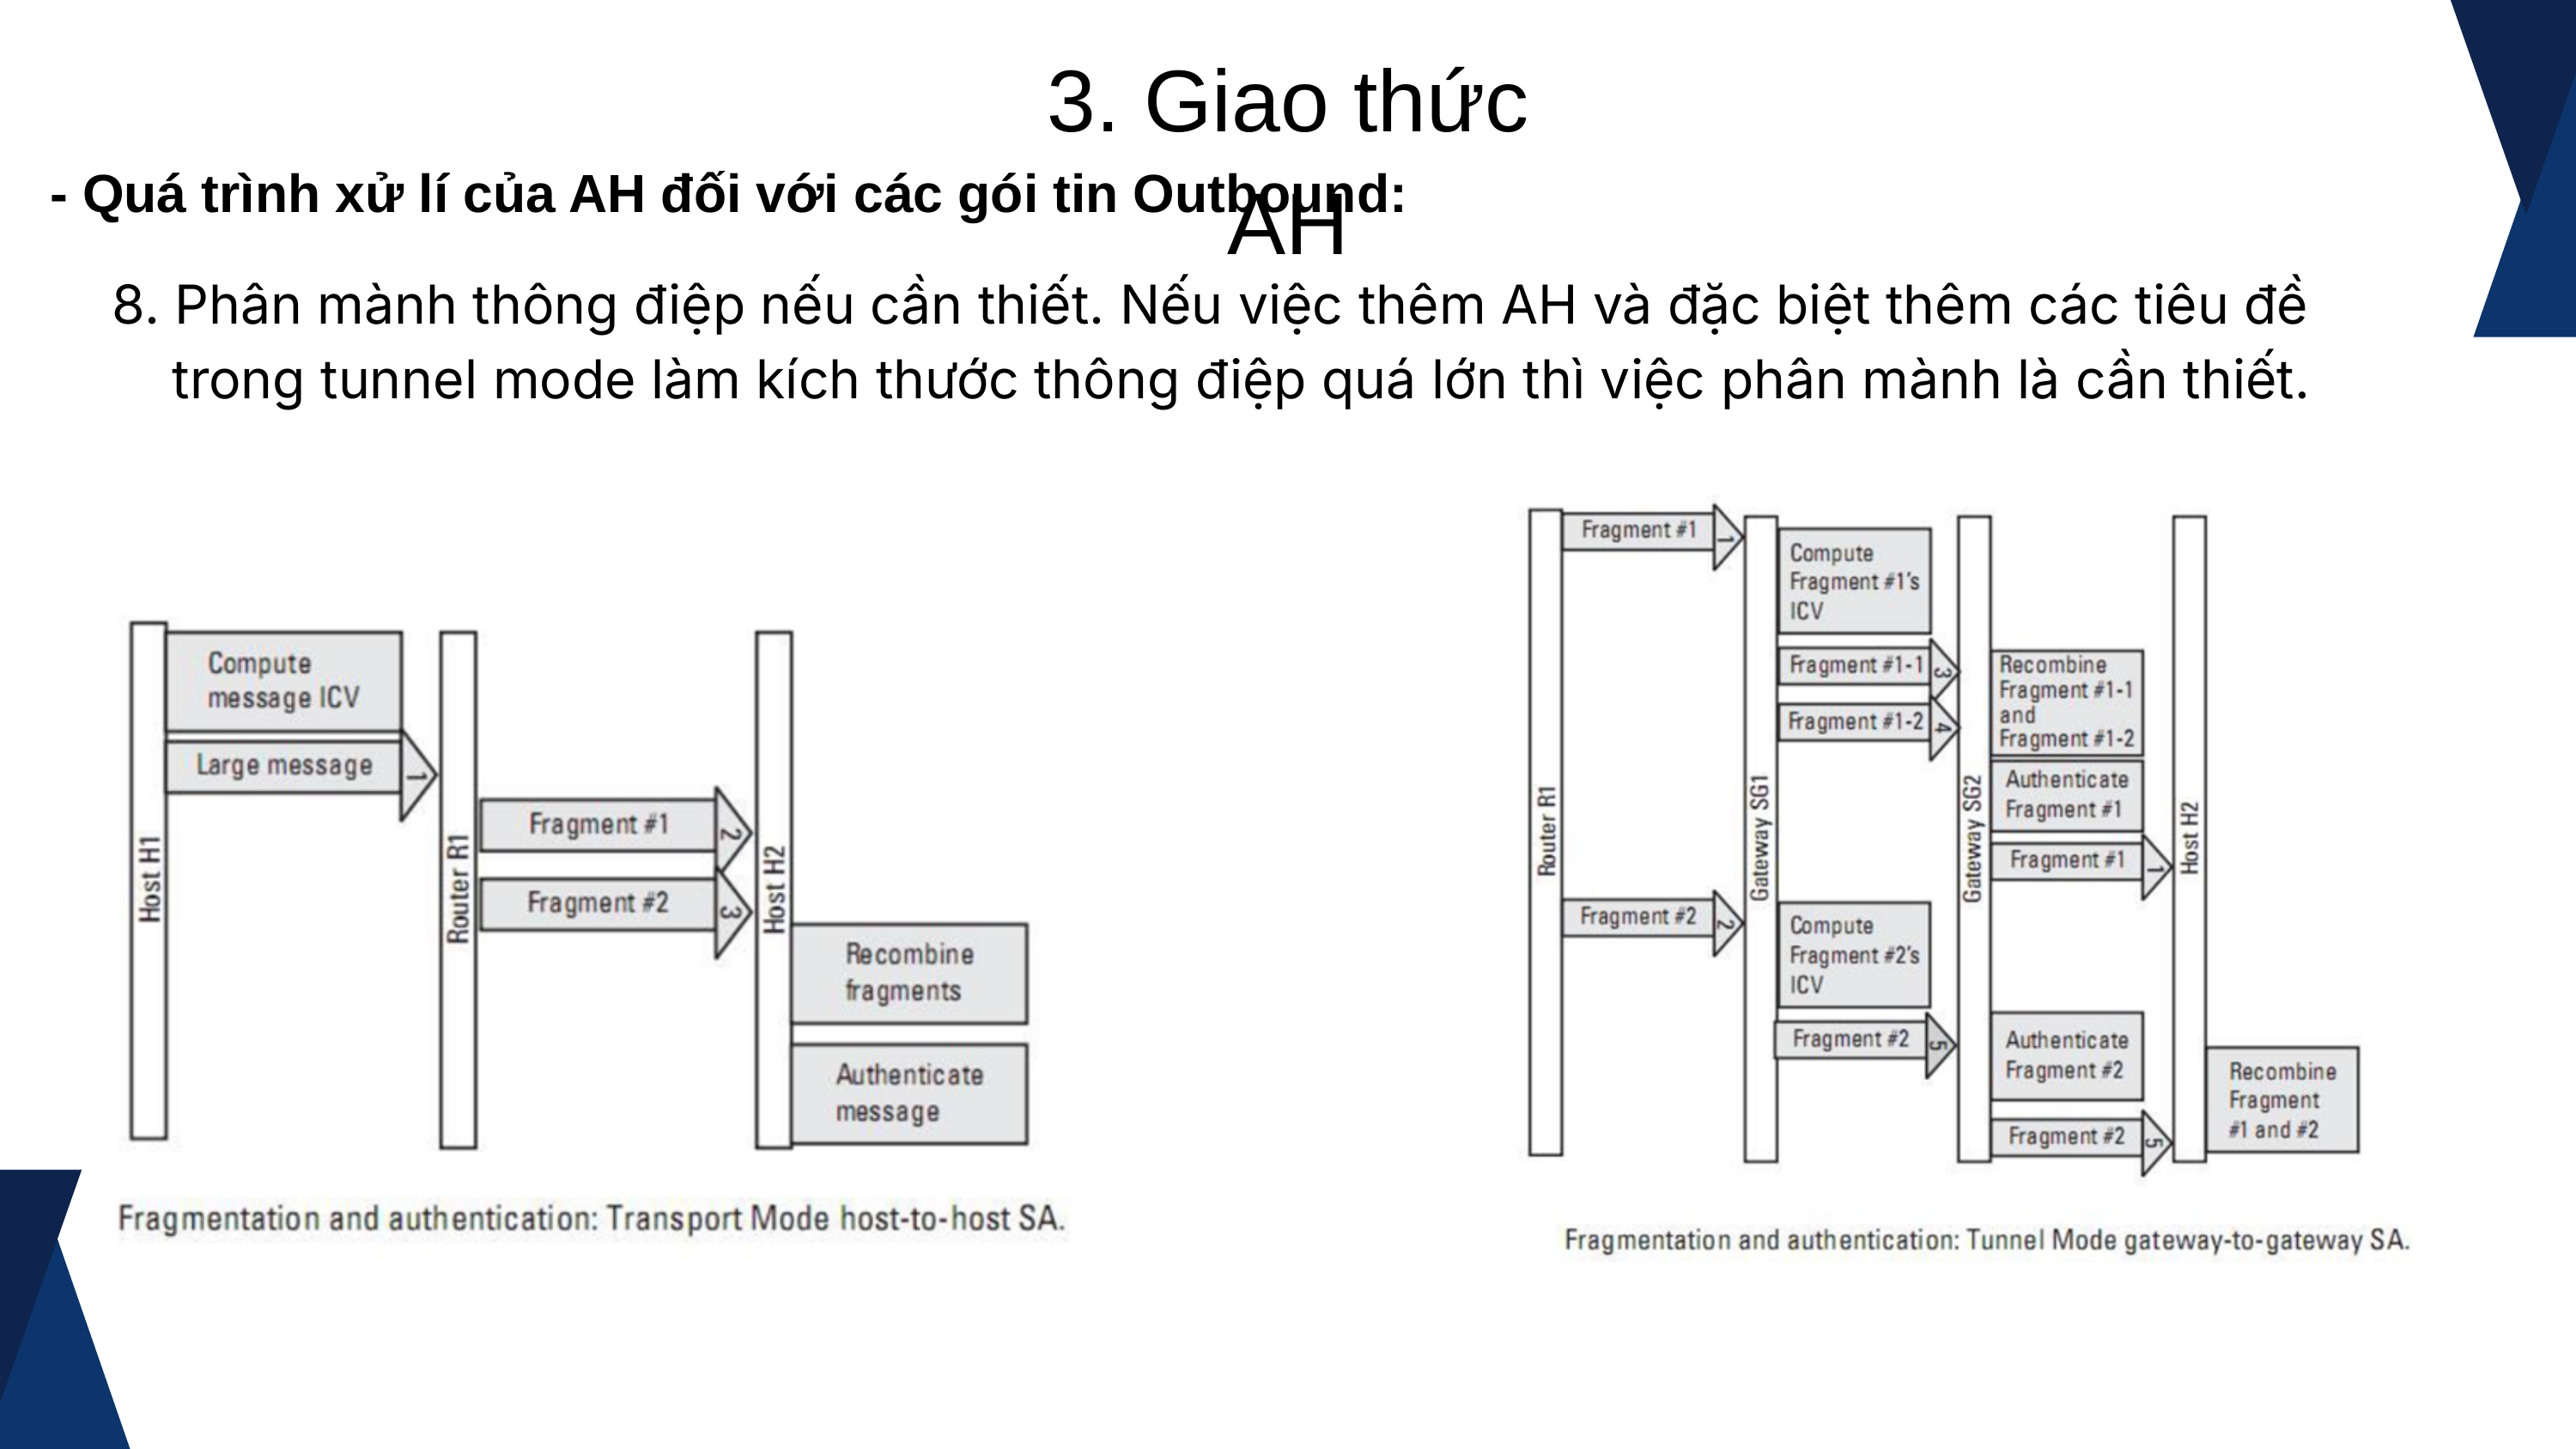

3. Giao thức AH

- Quá trình xử lí của AH đối với các gói tin Outbound:
8. Phân mành thông điệp nếu cần thiết. Nếu việc thêm AH và đặc biệt thêm các tiêu đề
    trong tunnel mode làm kích thước thông điệp quá lớn thì việc phân mành là cần thiết.